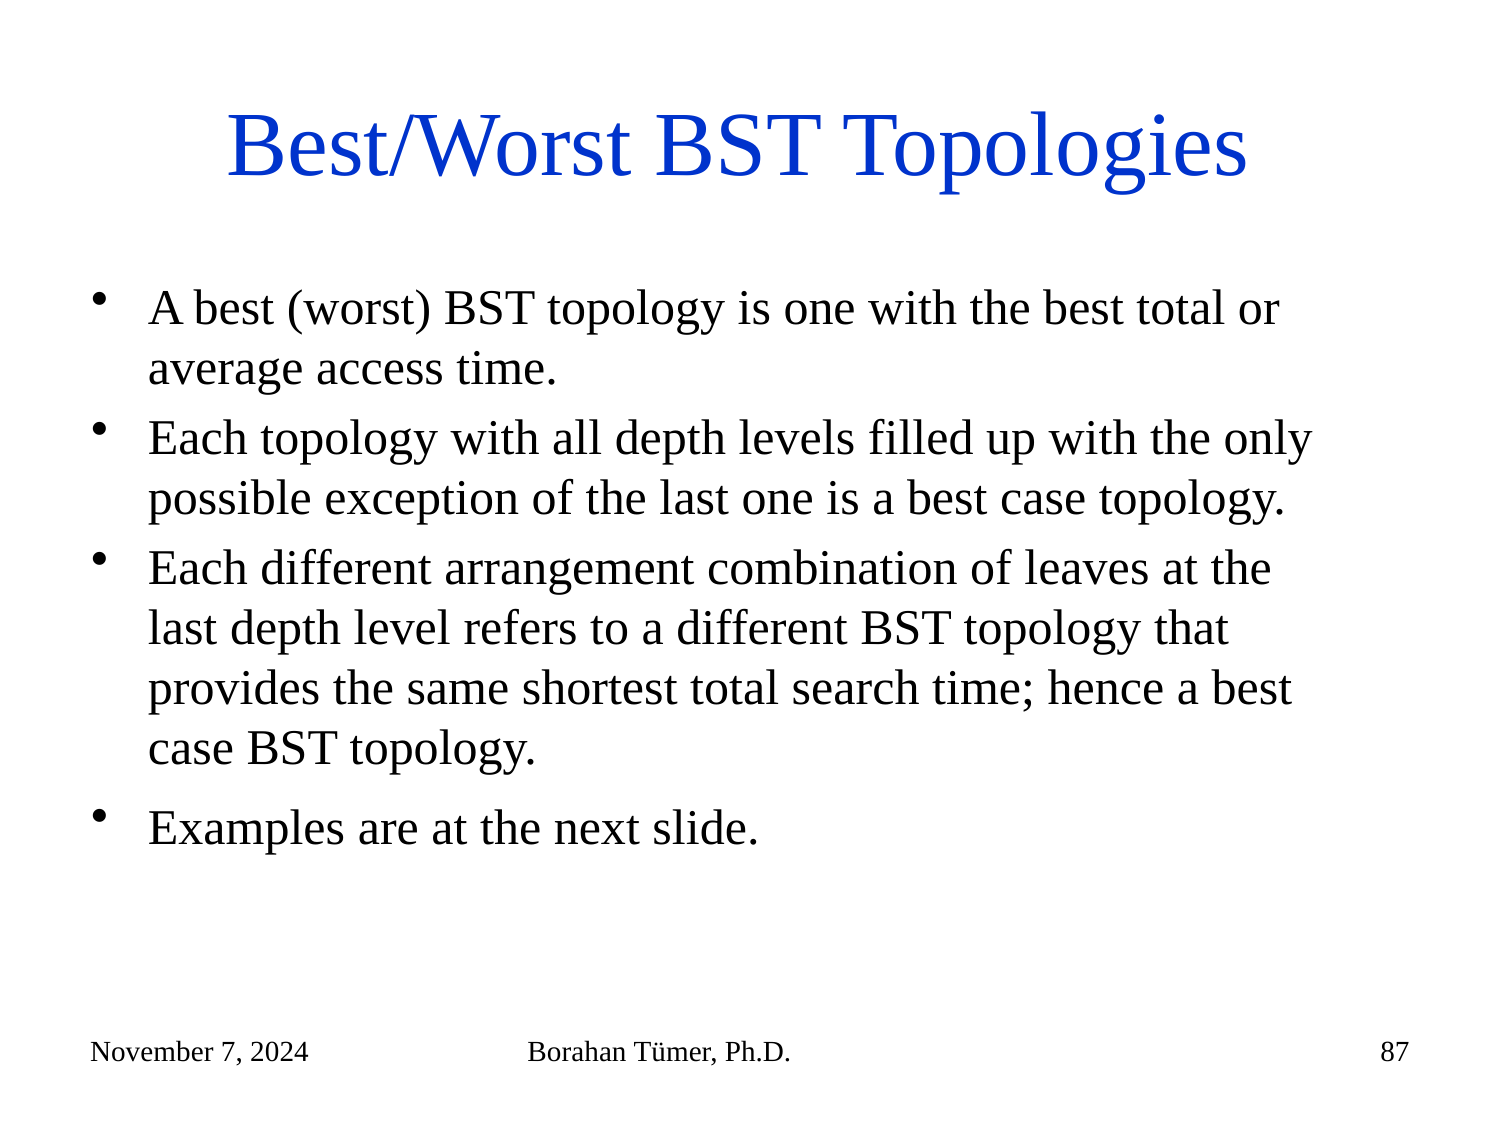

# Best/Worst BST Topologies
A best (worst) BST topology is one with the best total or average access time.
Each topology with all depth levels filled up with the only possible exception of the last one is a best case topology.
Each different arrangement combination of leaves at the last depth level refers to a different BST topology that provides the same shortest total search time; hence a best case BST topology.
Examples are at the next slide.
November 7, 2024
Borahan Tümer, Ph.D.
87